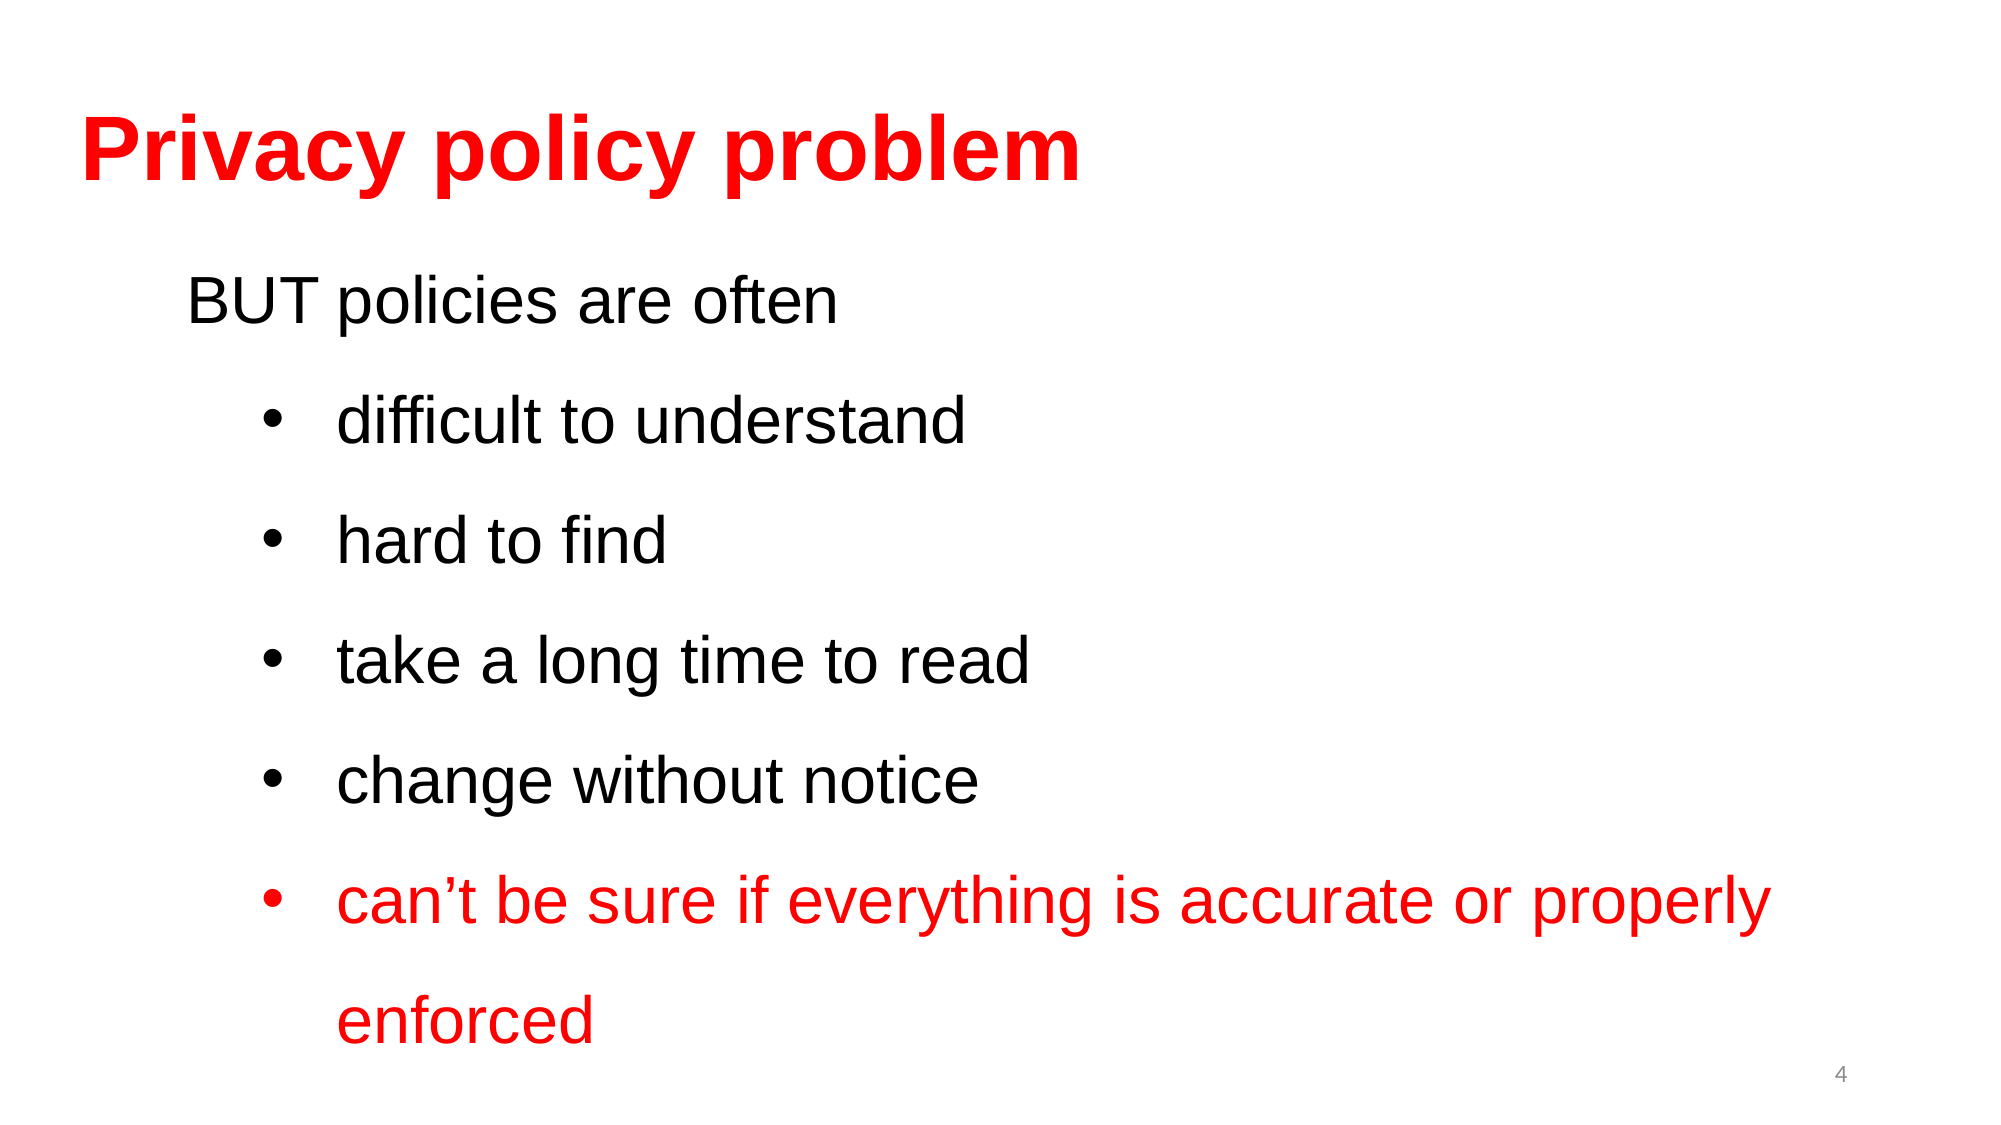

# Privacy policy problem
BUT policies are often
difficult to understand
hard to find
take a long time to read
change without notice
can’t be sure if everything is accurate or properly enforced
4